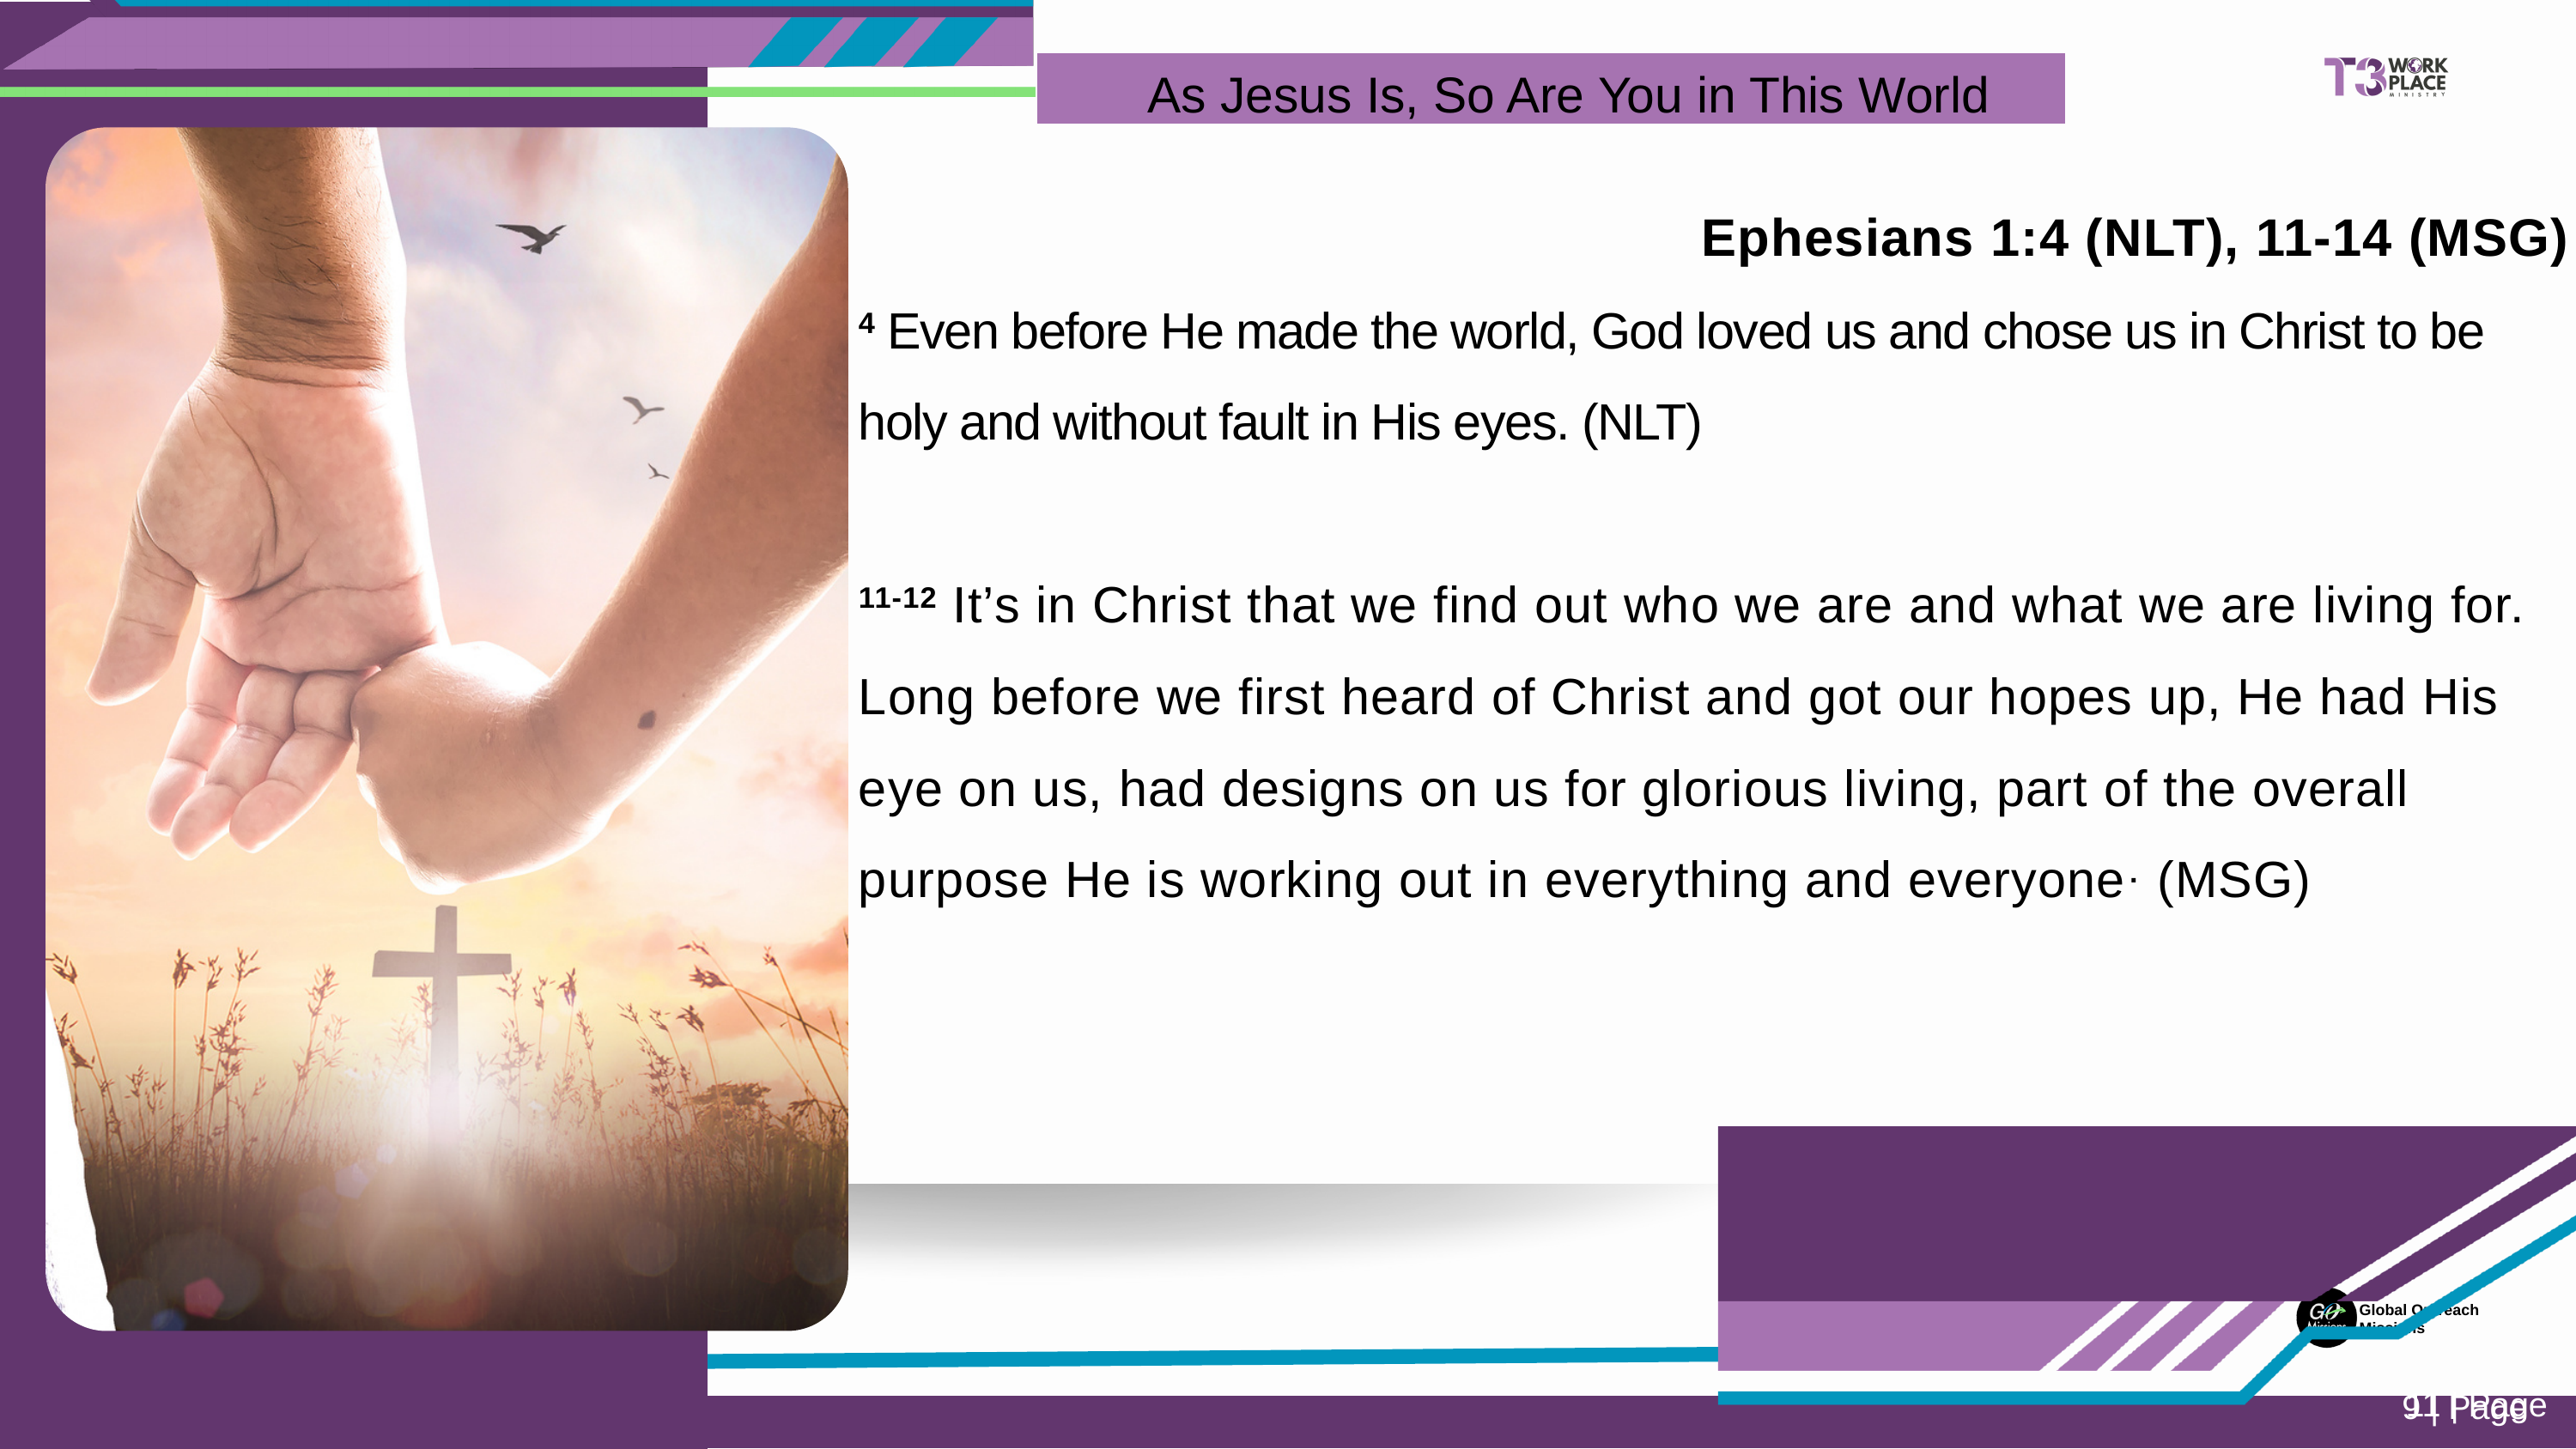

As Jesus Is, So Are You in This World

Ephesians 1:4 (NLT), 11-14 (MSG)
4 Even before He made the world, God loved us and chose us in Christ to be holy and without fault in His eyes. (NLT)

11-12 It’s in Christ that we find out who we are and what we are living for. Long before we first heard of Christ and got our hopes up, He had His eye on us, had designs on us for glorious living, part of the overall purpose He is working out in everything and everyone.  (MSG)

Global Outreach
Missions

11 | Page
9 | Page